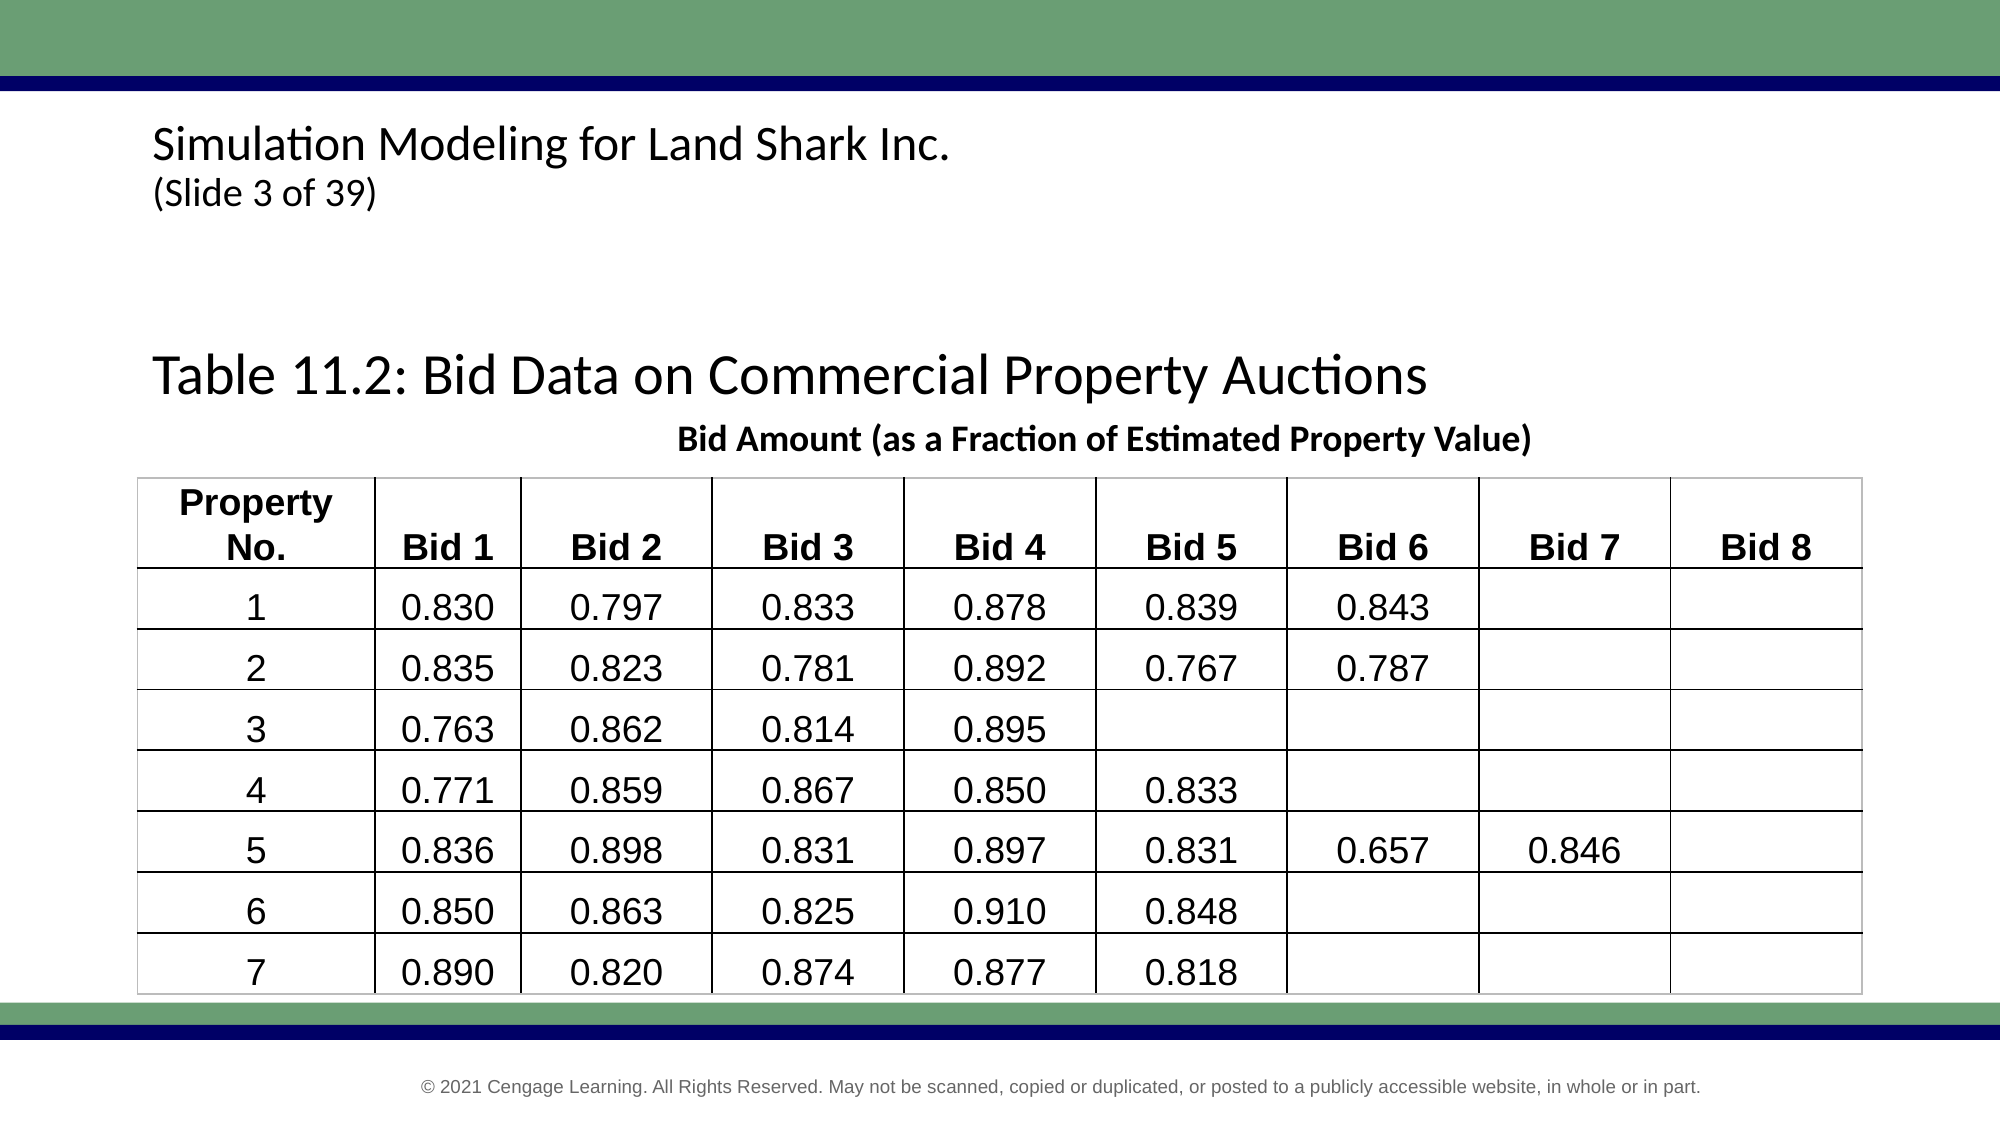

# Simulation Modeling for Land Shark Inc. (Slide 3 of 39)
Table 11.2: Bid Data on Commercial Property Auctions
Bid Amount (as a Fraction of Estimated Property Value)
| Property No. | Bid 1 | Bid 2 | Bid 3 | Bid 4 | Bid 5 | Bid 6 | Bid 7 | Bid 8 |
| --- | --- | --- | --- | --- | --- | --- | --- | --- |
| 1 | 0.830 | 0.797 | 0.833 | 0.878 | 0.839 | 0.843 |  |  |
| 2 | 0.835 | 0.823 | 0.781 | 0.892 | 0.767 | 0.787 |  |  |
| 3 | 0.763 | 0.862 | 0.814 | 0.895 |  |  |  |  |
| 4 | 0.771 | 0.859 | 0.867 | 0.850 | 0.833 |  |  |  |
| 5 | 0.836 | 0.898 | 0.831 | 0.897 | 0.831 | 0.657 | 0.846 |  |
| 6 | 0.850 | 0.863 | 0.825 | 0.910 | 0.848 |  |  |  |
| 7 | 0.890 | 0.820 | 0.874 | 0.877 | 0.818 |  |  |  |